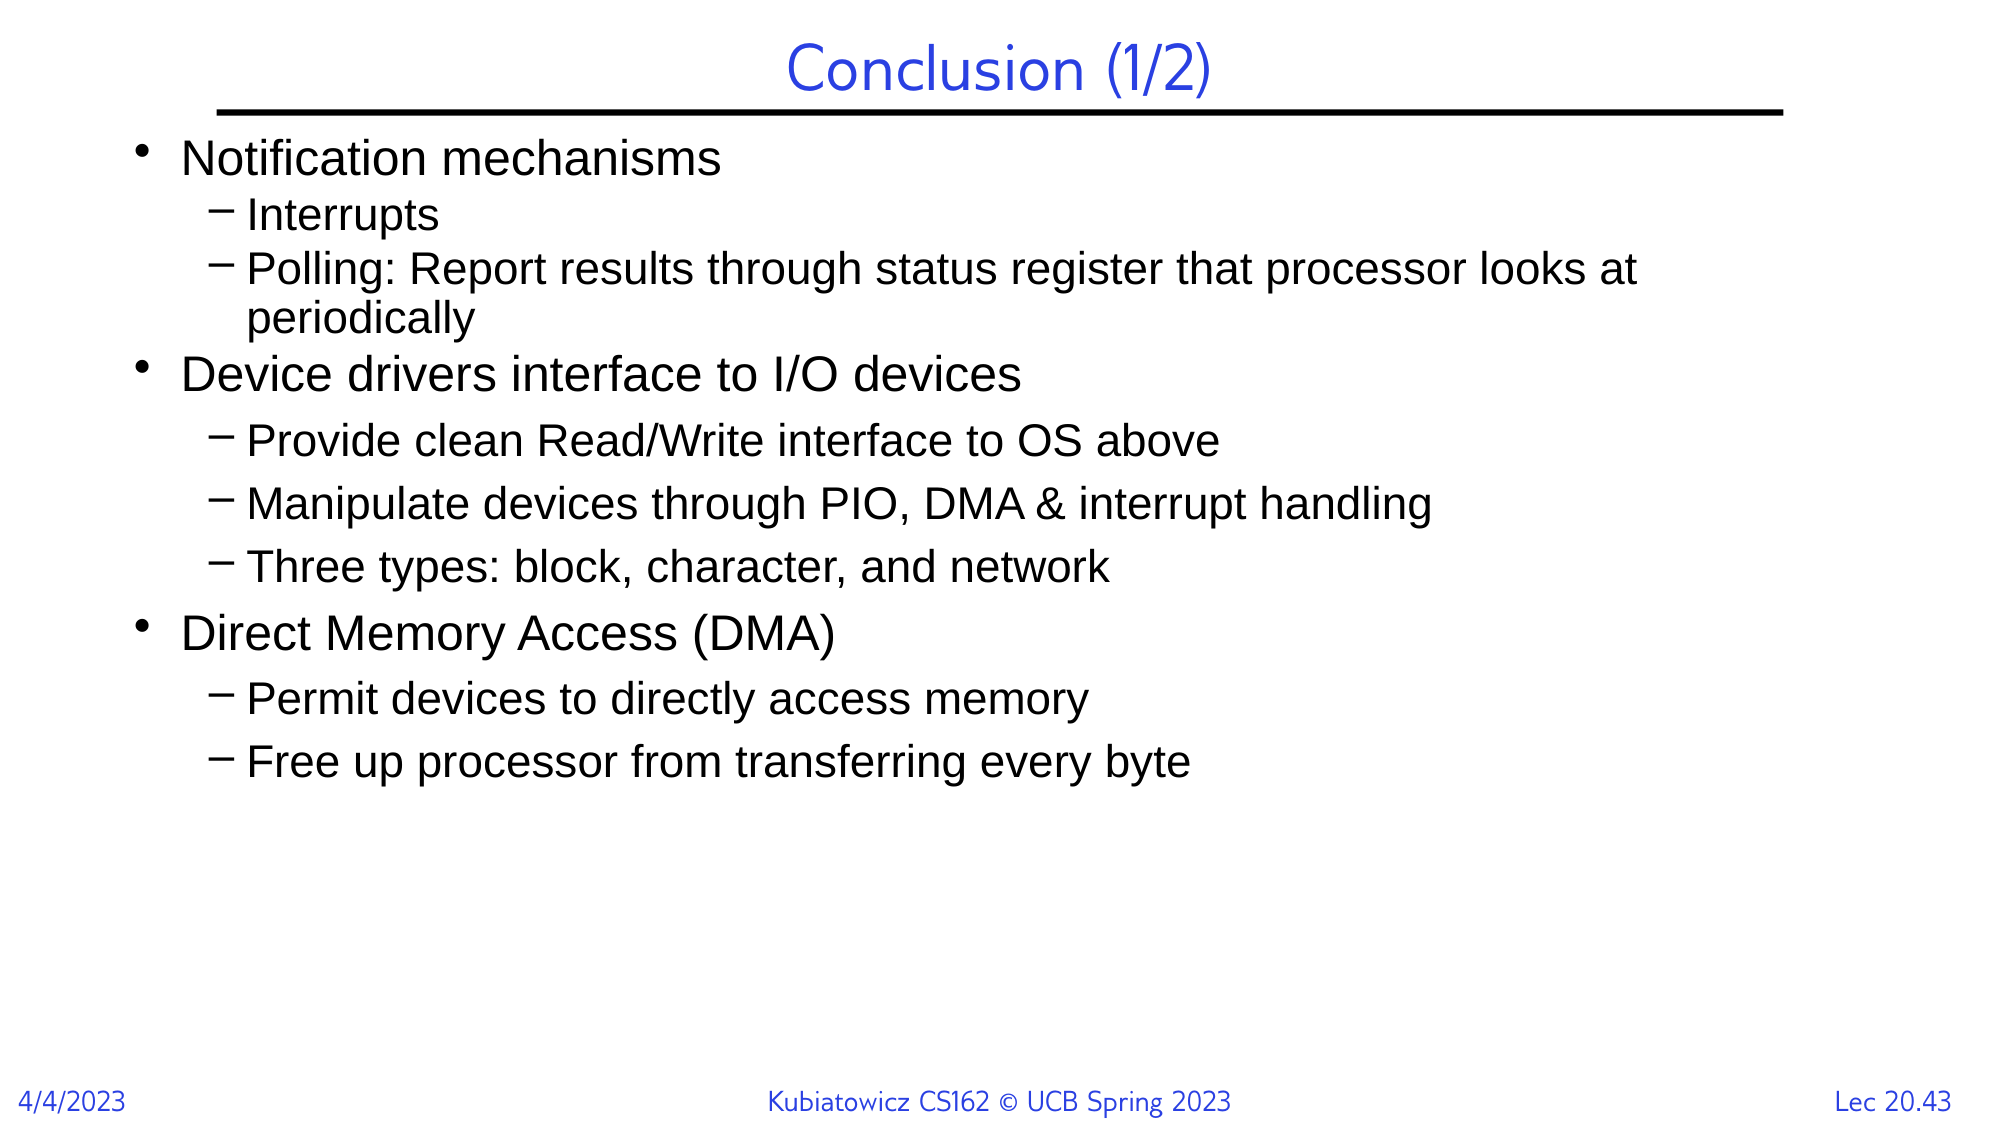

# Conclusion (1/2)
Notification mechanisms
Interrupts
Polling: Report results through status register that processor looks at periodically
Device drivers interface to I/O devices
Provide clean Read/Write interface to OS above
Manipulate devices through PIO, DMA & interrupt handling
Three types: block, character, and network
Direct Memory Access (DMA)
Permit devices to directly access memory
Free up processor from transferring every byte